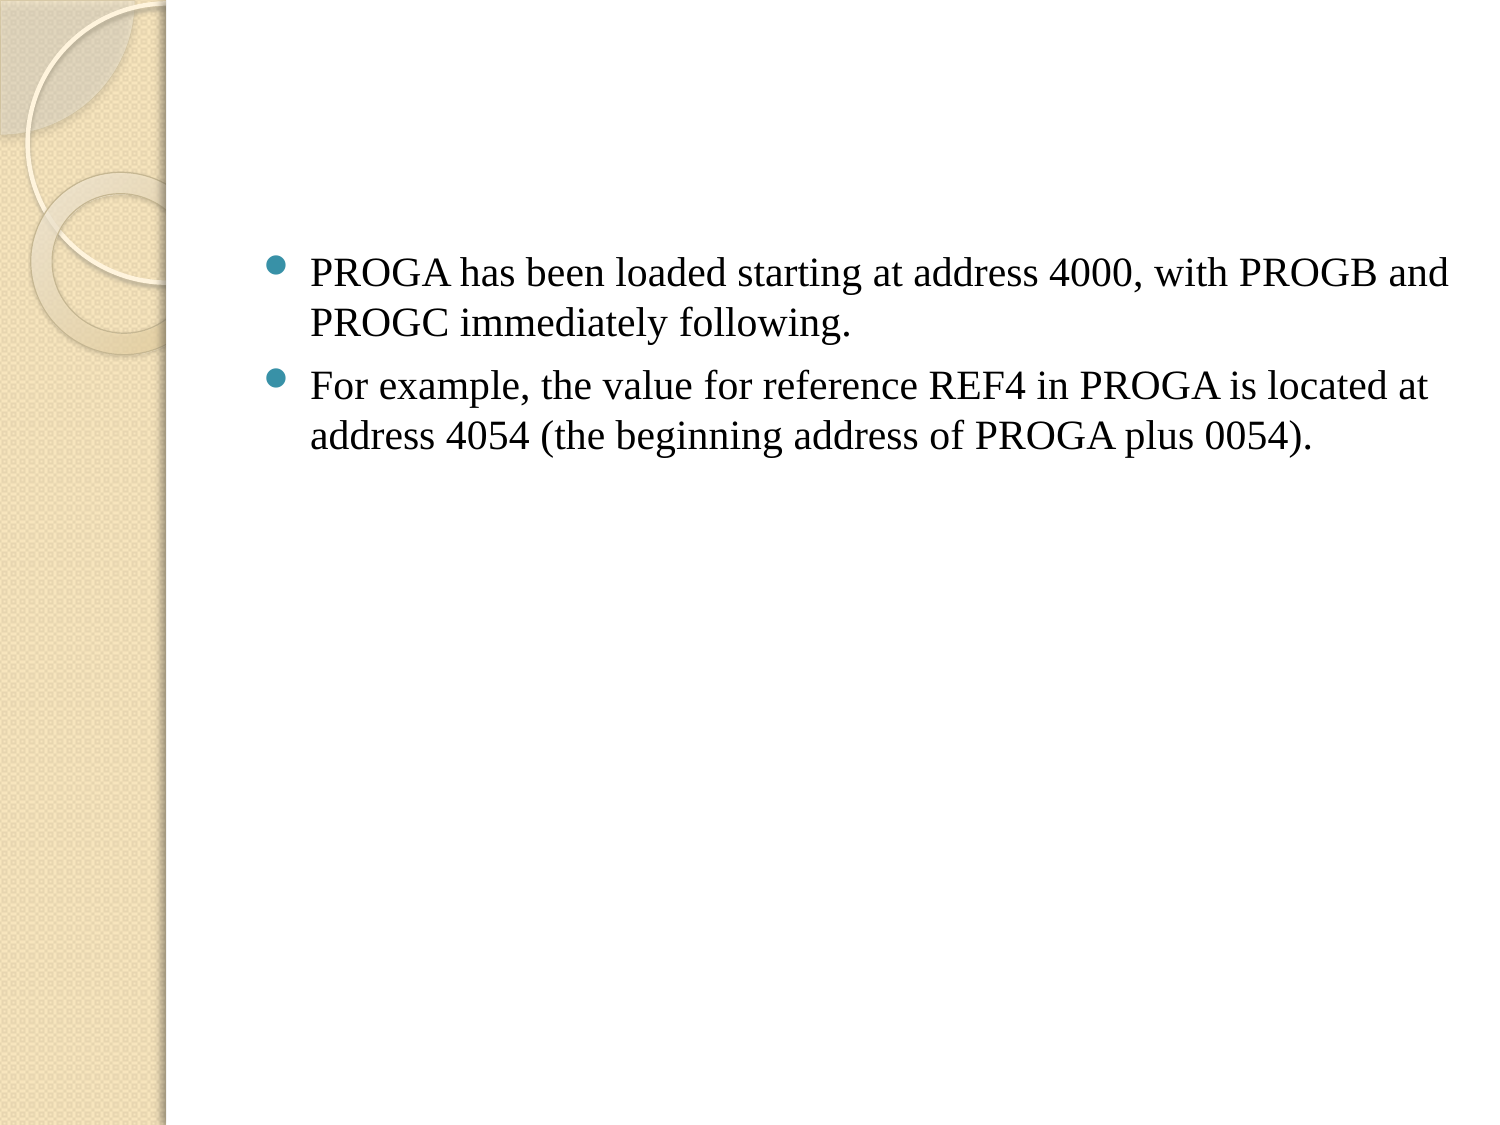

#
PROGA has been loaded starting at address 4000, with PROGB and PROGC immediately following.
For example, the value for reference REF4 in PROGA is located at address 4054 (the beginning address of PROGA plus 0054).